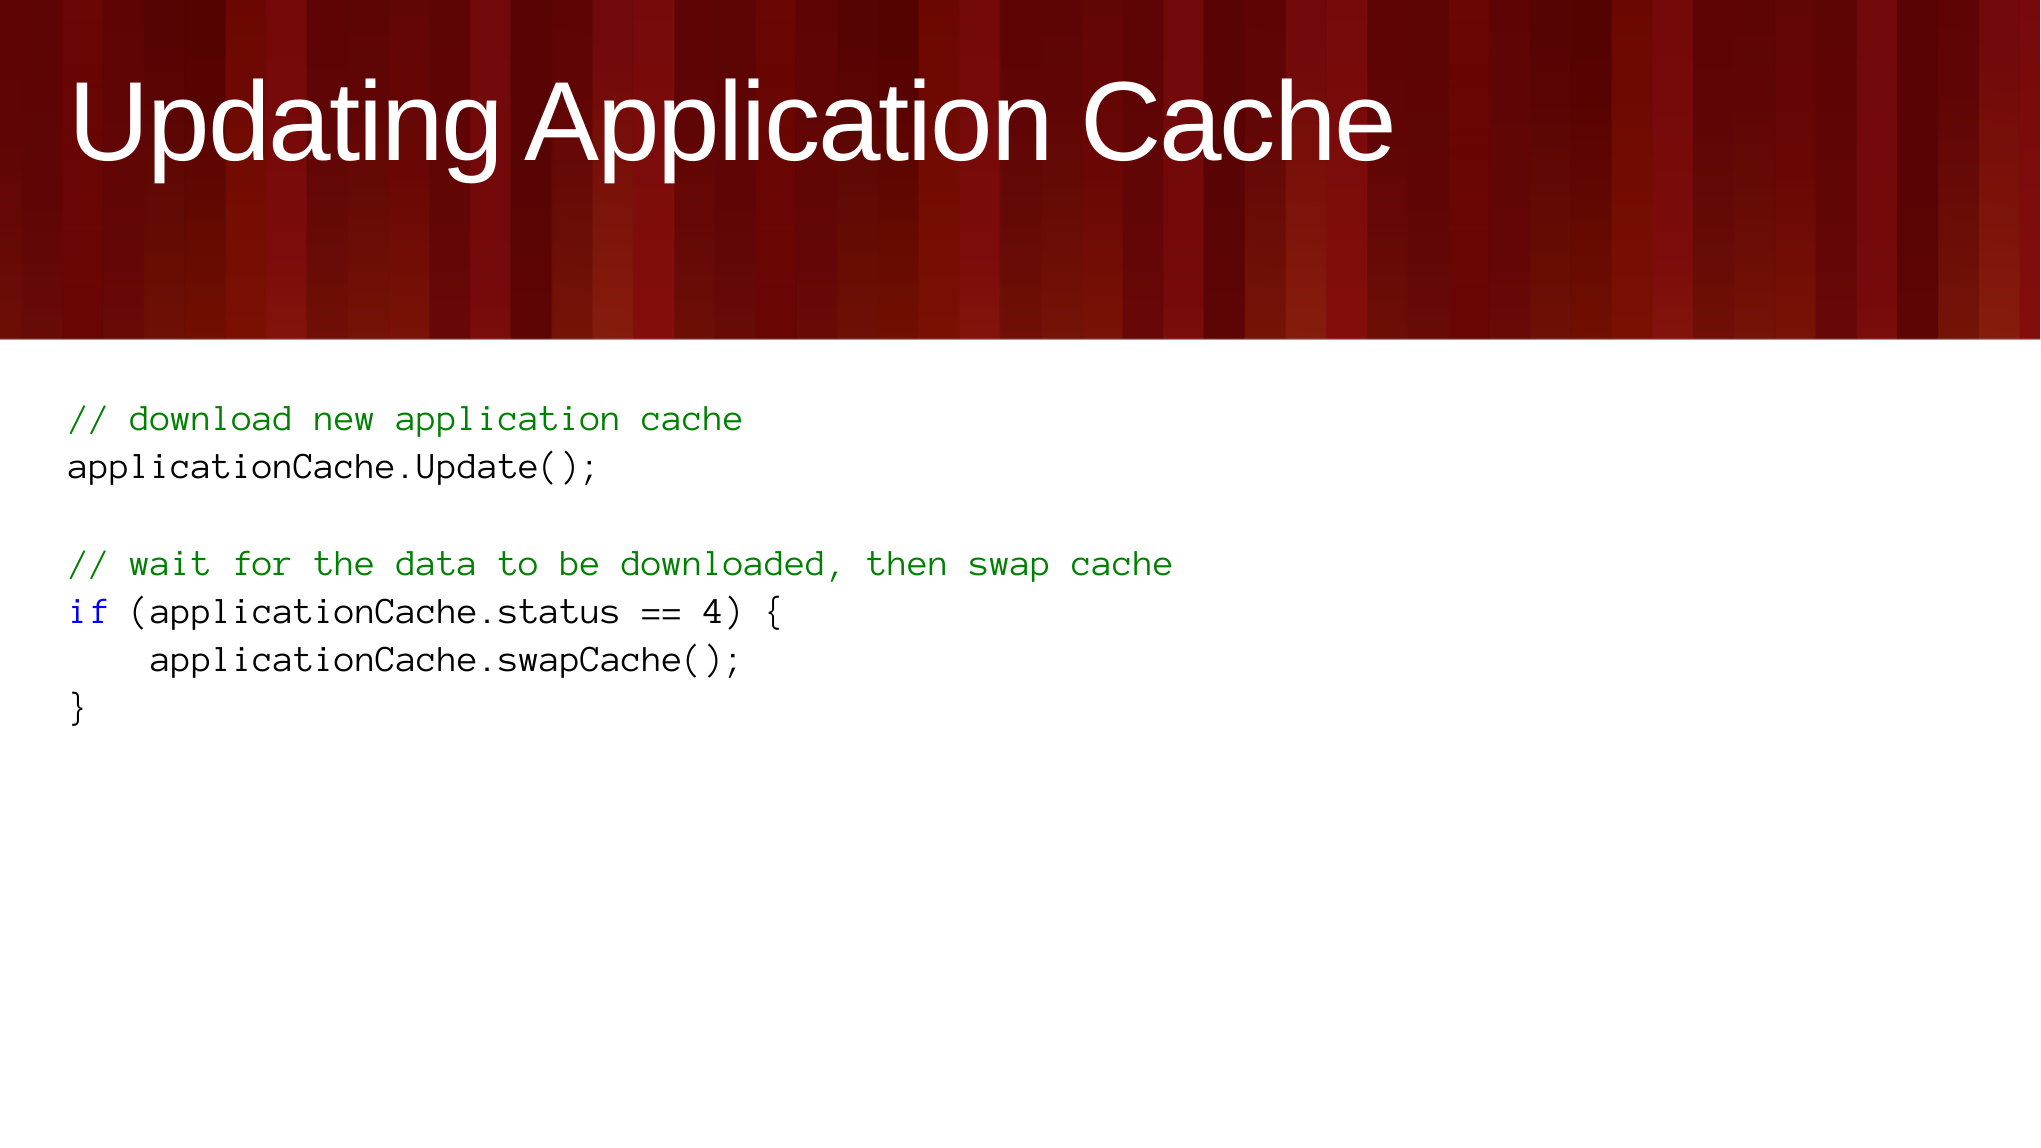

# Updating Application Cache
// download new application cache
applicationCache.Update();

// wait for the data to be downloaded, then swap cache
if (applicationCache.status == 4) {
    applicationCache.swapCache();
}